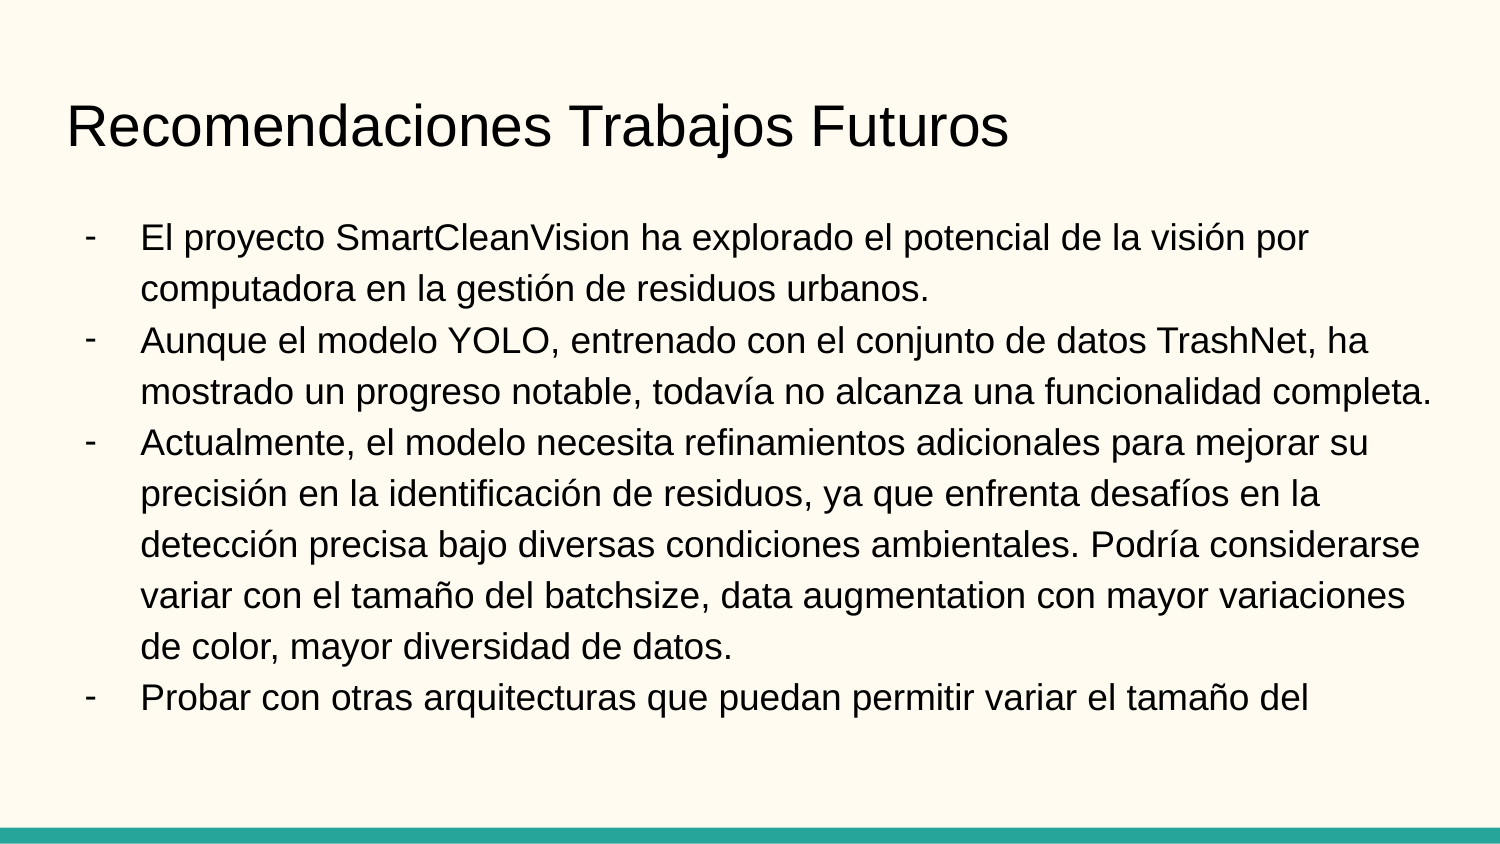

# Recomendaciones Trabajos Futuros
El proyecto SmartCleanVision ha explorado el potencial de la visión por computadora en la gestión de residuos urbanos.
Aunque el modelo YOLO, entrenado con el conjunto de datos TrashNet, ha mostrado un progreso notable, todavía no alcanza una funcionalidad completa.
Actualmente, el modelo necesita refinamientos adicionales para mejorar su precisión en la identificación de residuos, ya que enfrenta desafíos en la detección precisa bajo diversas condiciones ambientales. Podría considerarse variar con el tamaño del batchsize, data augmentation con mayor variaciones de color, mayor diversidad de datos.
Probar con otras arquitecturas que puedan permitir variar el tamaño del